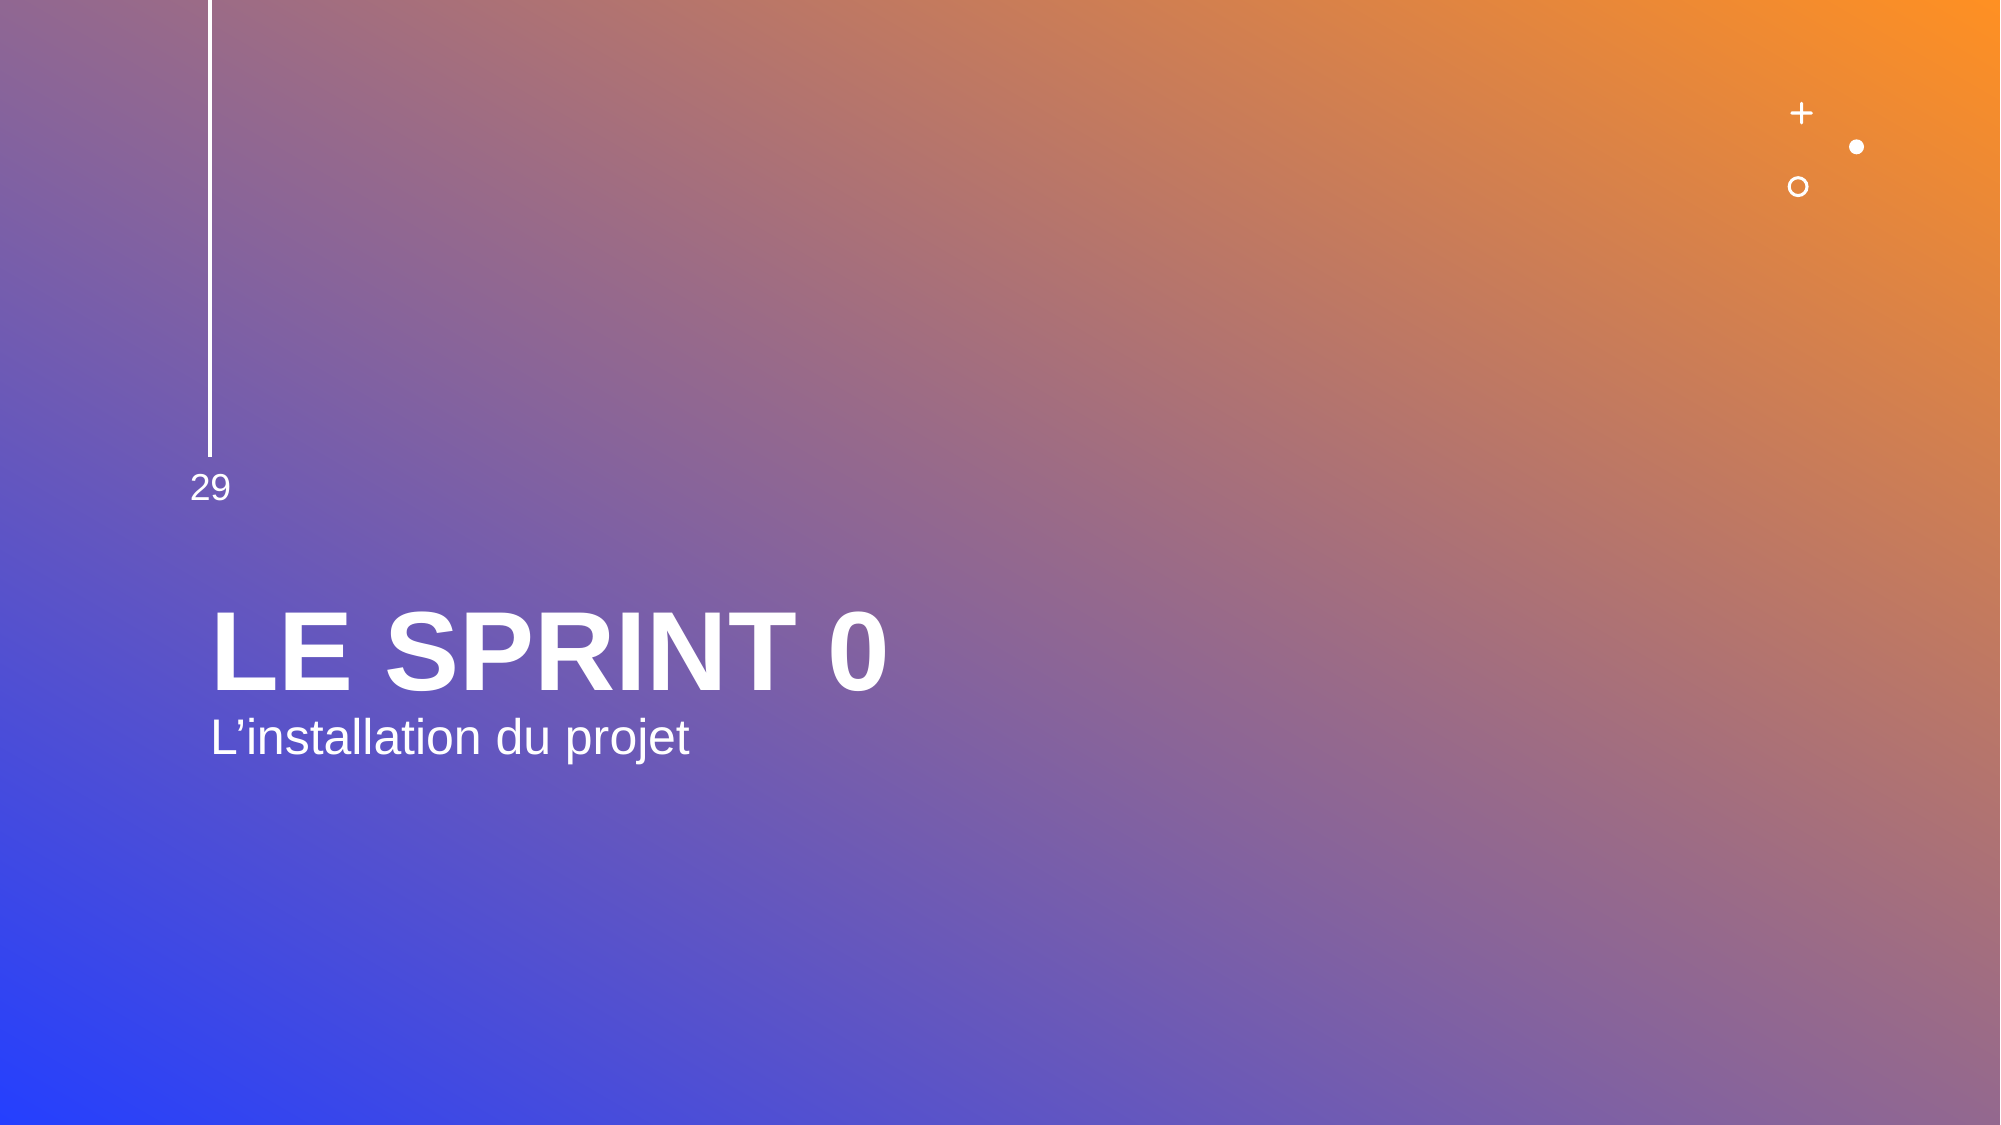

29
# Le sprint 0
L’installation du projet